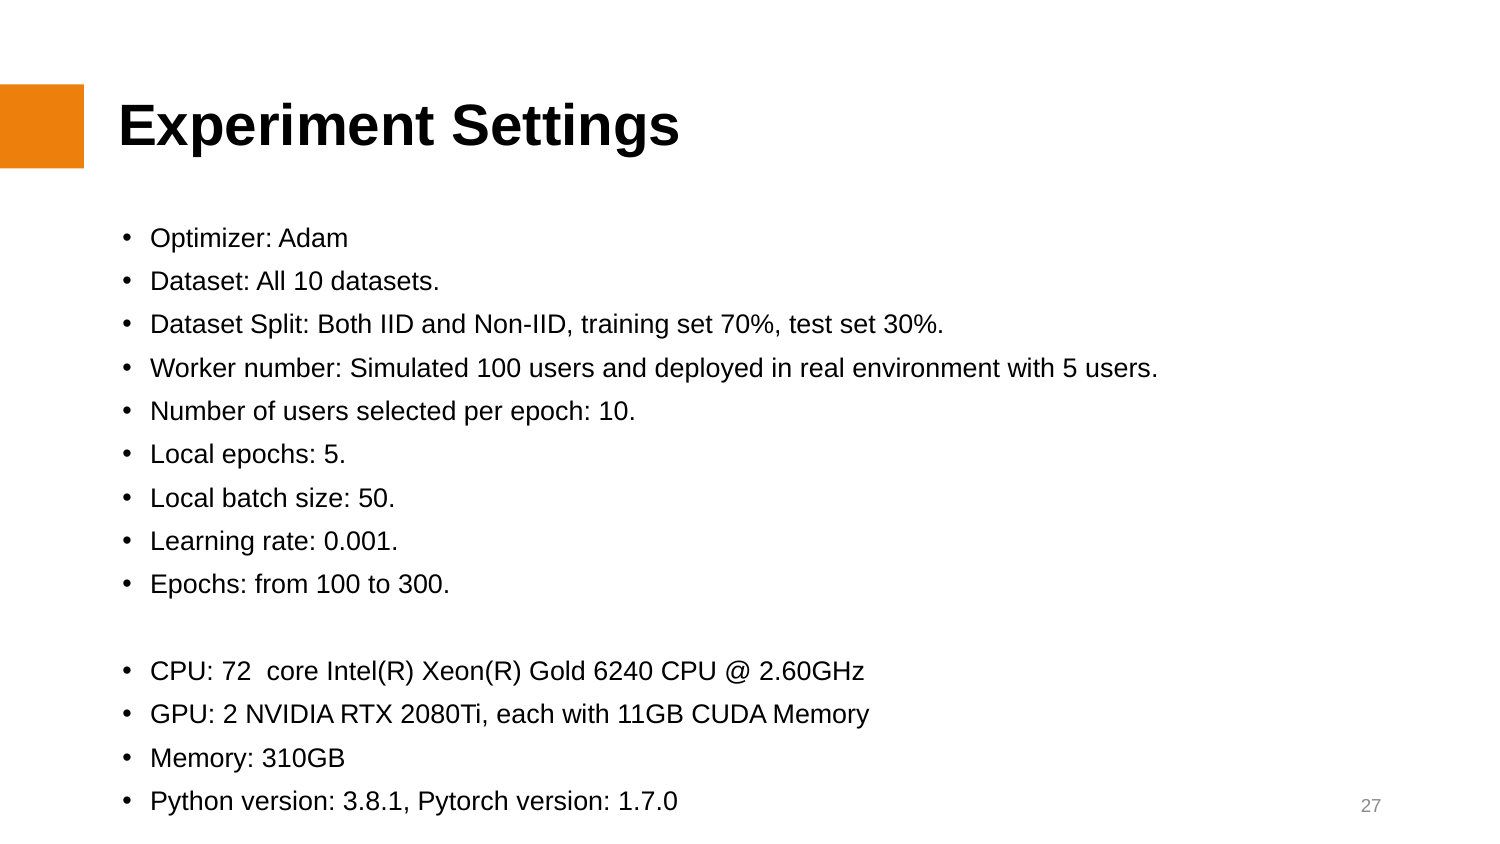

# Experiment Settings
Optimizer: Adam
Dataset: All 10 datasets.
Dataset Split: Both IID and Non-IID, training set 70%, test set 30%.
Worker number: Simulated 100 users and deployed in real environment with 5 users.
Number of users selected per epoch: 10.
Local epochs: 5.
Local batch size: 50.
Learning rate: 0.001.
Epochs: from 100 to 300.

CPU: 72  core Intel(R) Xeon(R) Gold 6240 CPU @ 2.60GHz
GPU: 2 NVIDIA RTX 2080Ti, each with 11GB CUDA Memory
Memory: 310GB
Python version: 3.8.1, Pytorch version: 1.7.0
27